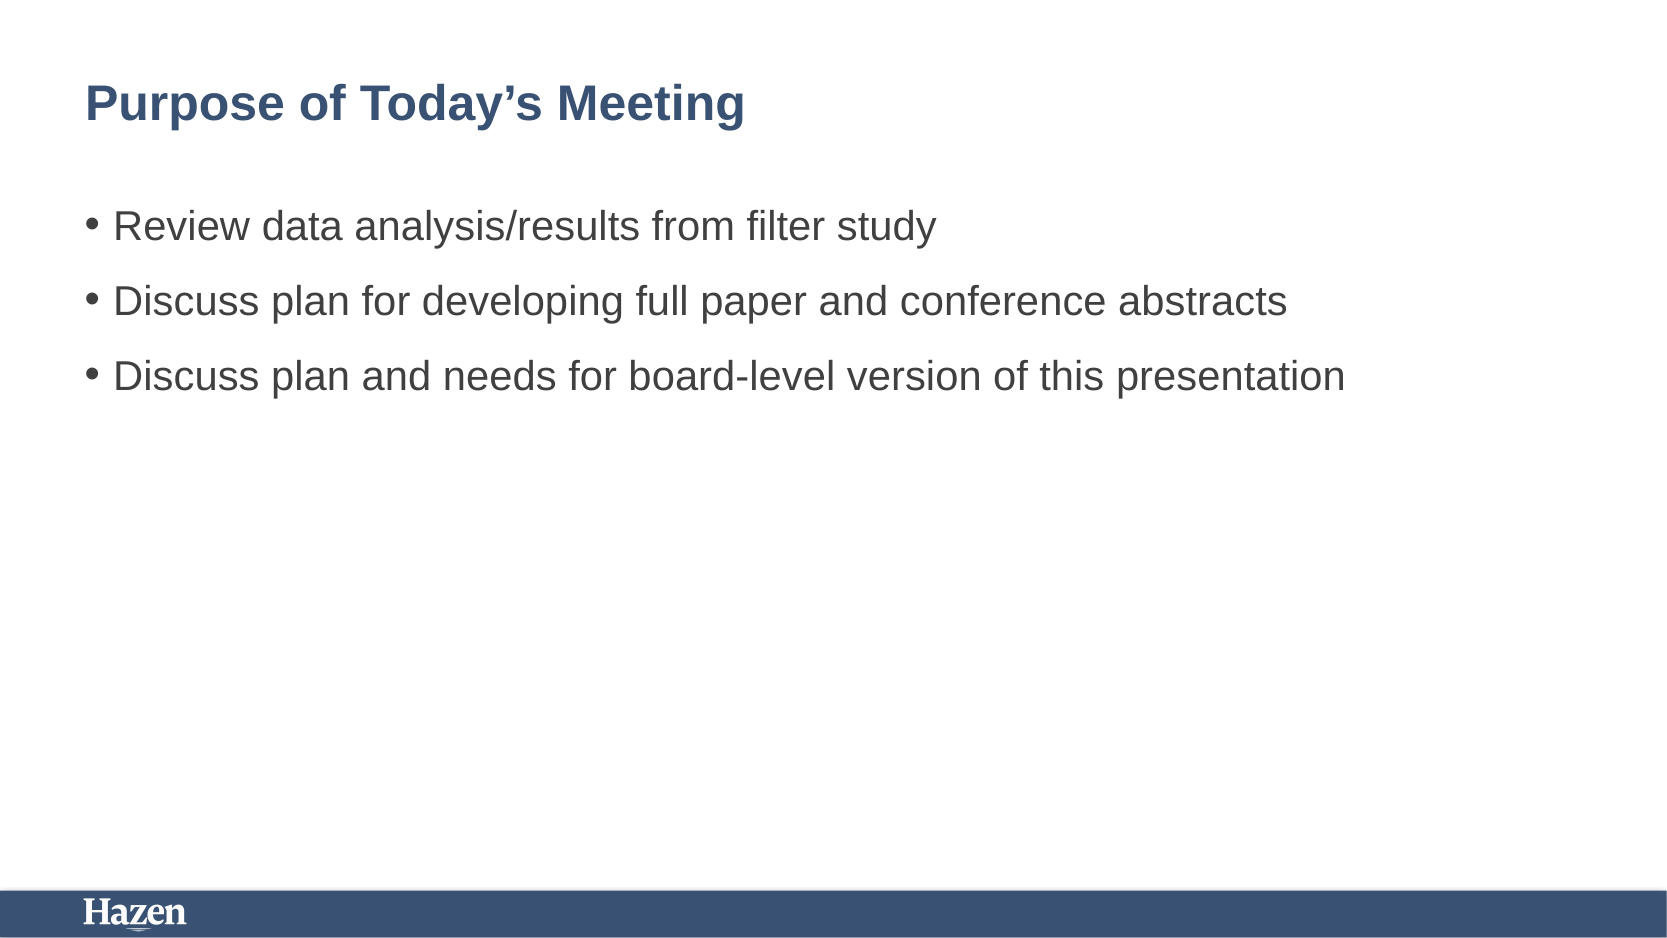

# Purpose of Today’s Meeting
Review data analysis/results from filter study
Discuss plan for developing full paper and conference abstracts
Discuss plan and needs for board-level version of this presentation